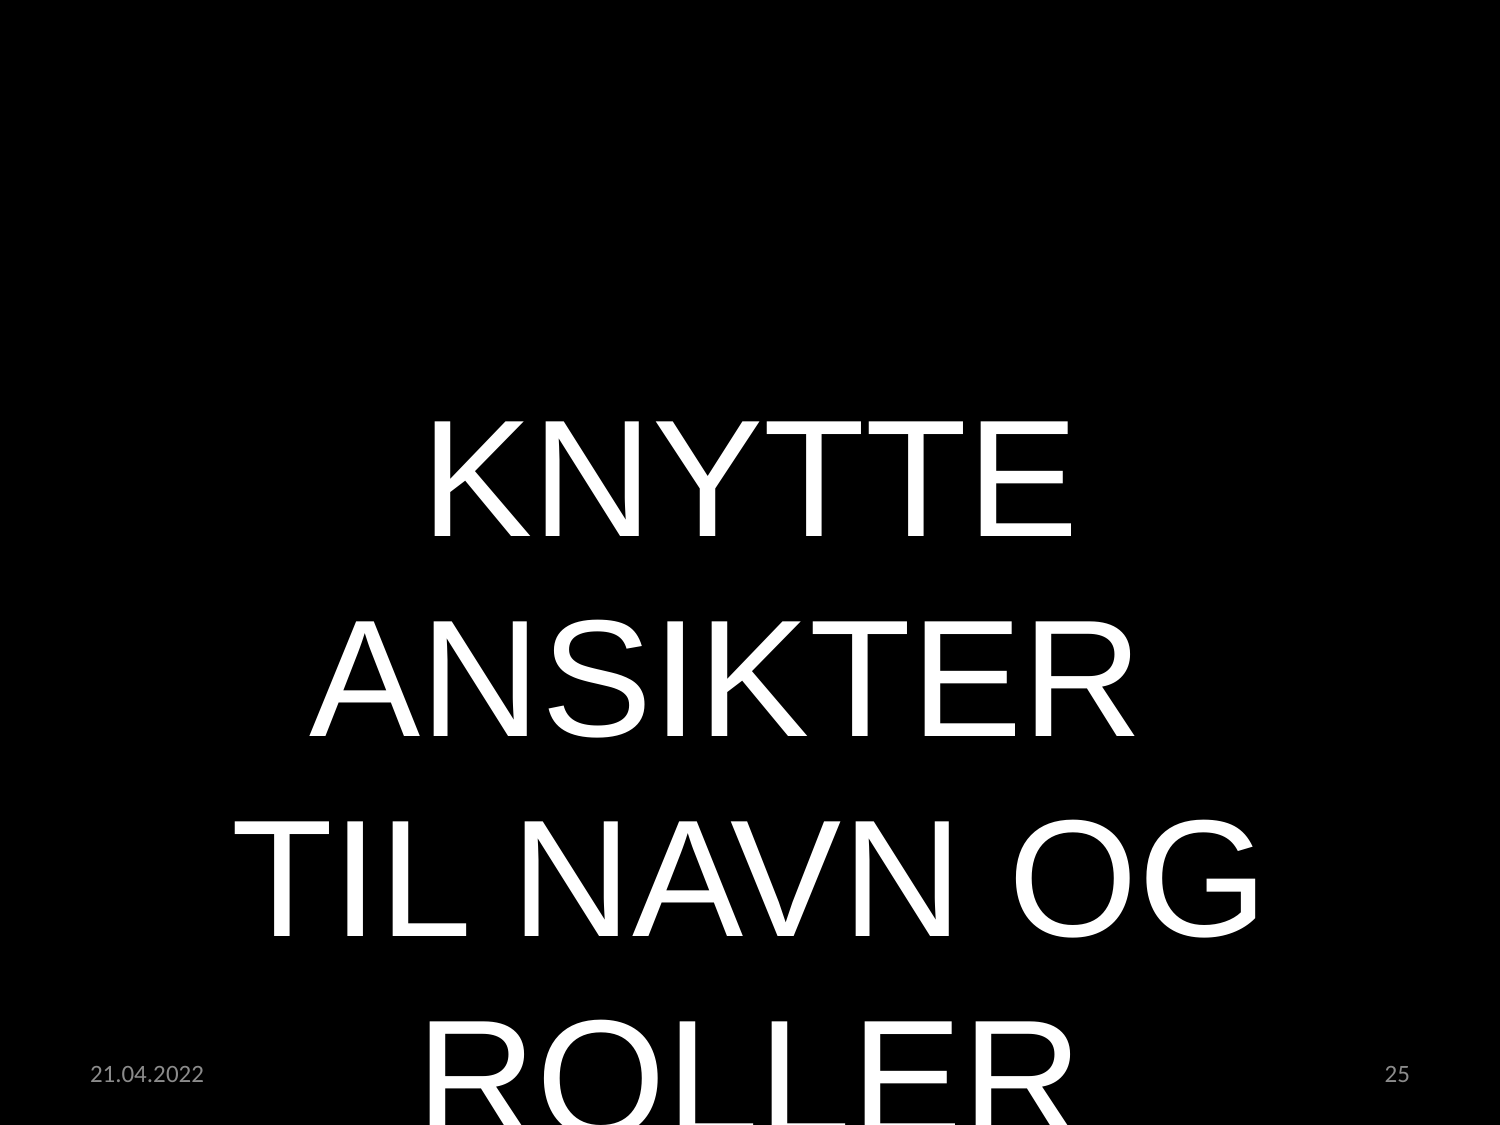

KNYTTE ANSIKTER
TIL NAVN OG ROLLER
21.04.2022
25